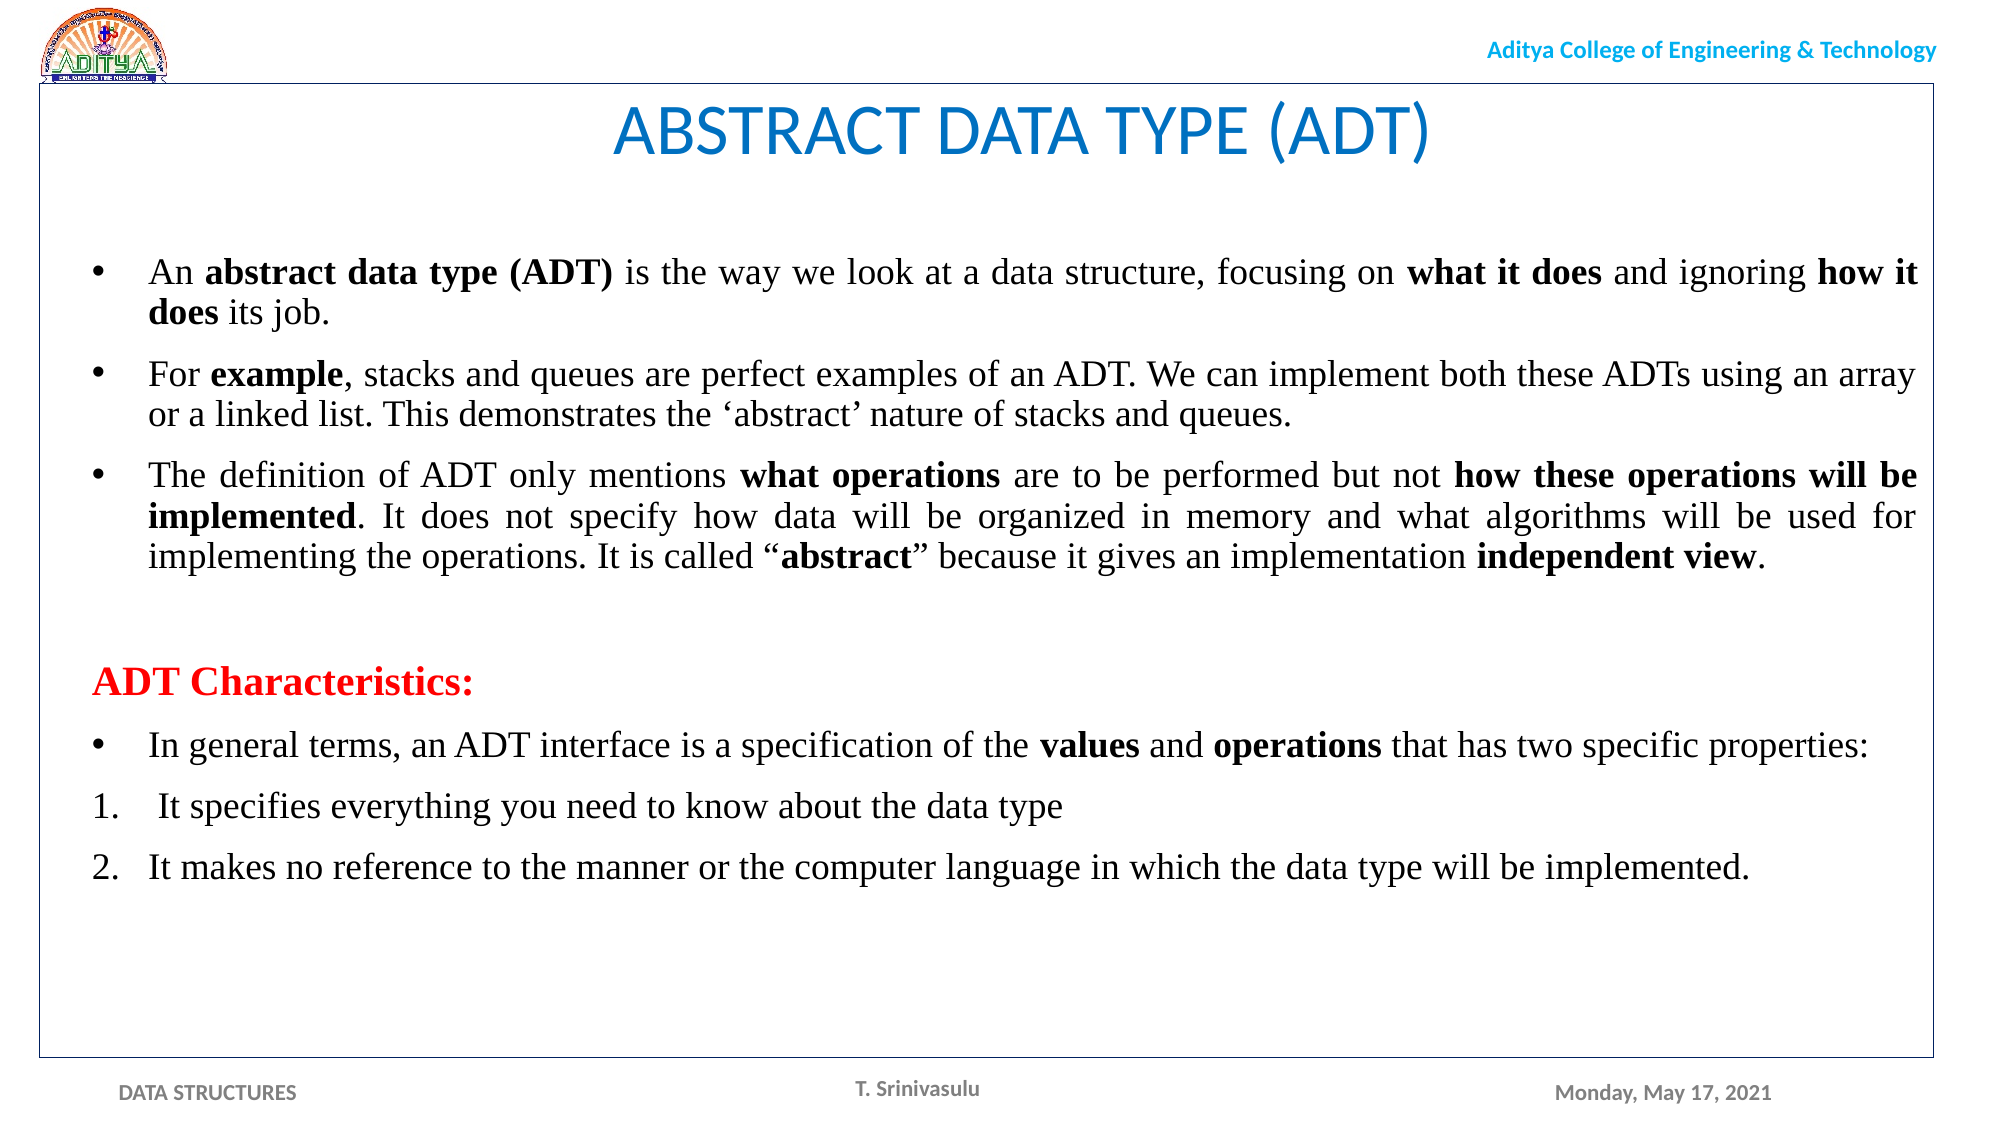

ABSTRACT DATA TYPE (ADT)

An abstract data type (ADT) is the way we look at a data structure, focusing on what it does and ignoring how it does its job.
For example, stacks and queues are perfect examples of an ADT. We can implement both these ADTs using an array or a linked list. This demonstrates the ‘abstract’ nature of stacks and queues.
The definition of ADT only mentions what operations are to be performed but not how these operations will be implemented. It does not specify how data will be organized in memory and what algorithms will be used for implementing the operations. It is called “abstract” because it gives an implementation independent view.

ADT Characteristics:
In general terms, an ADT interface is a specification of the values and operations that has two specific properties:
 It specifies everything you need to know about the data type
It makes no reference to the manner or the computer language in which the data type will be implemented.
T. Srinivasulu
Monday, May 17, 2021